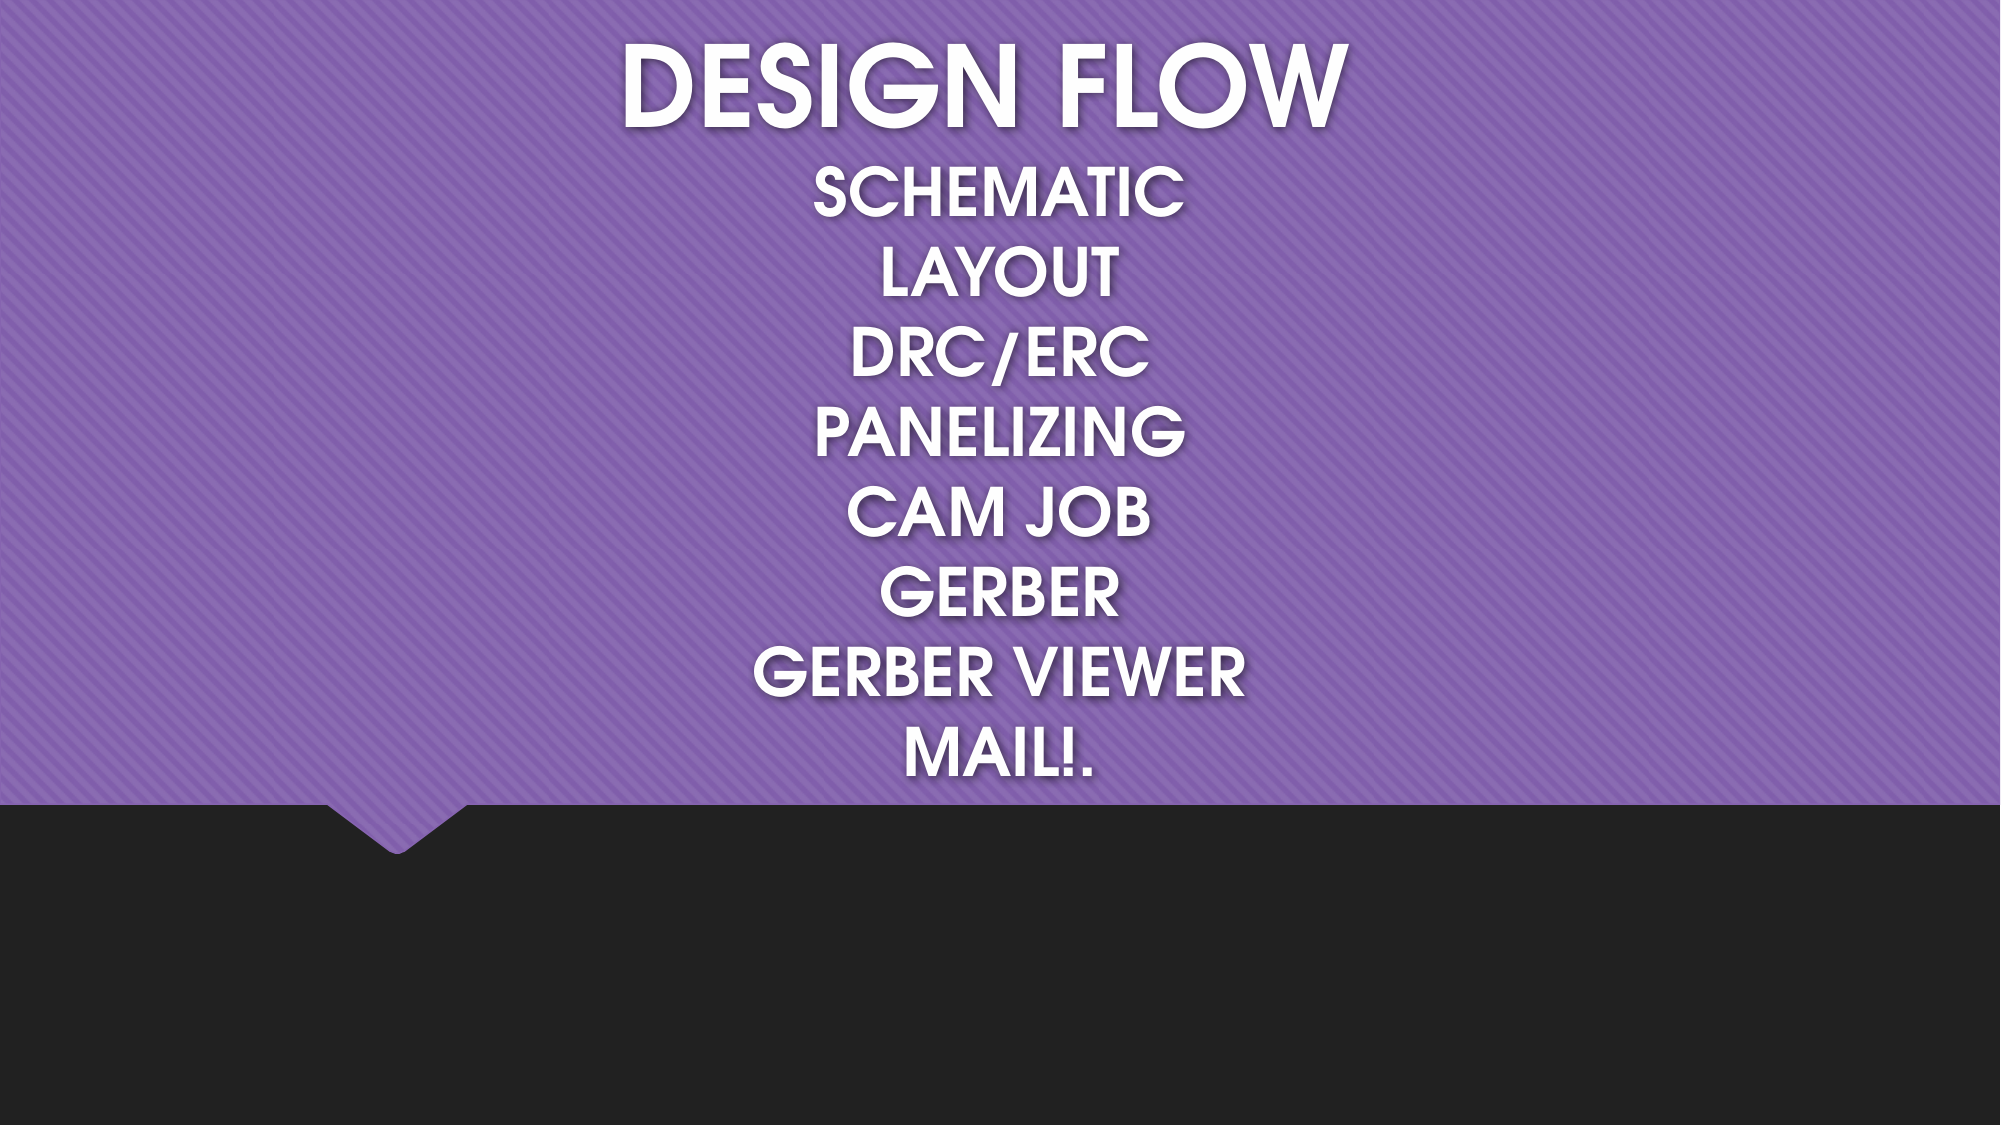

# DESIGN FLOW SCHEMATIC LAYOUT DRC/ERC PANELIZING CAM JOB GERBER GERBER VIEWER MAIL!.